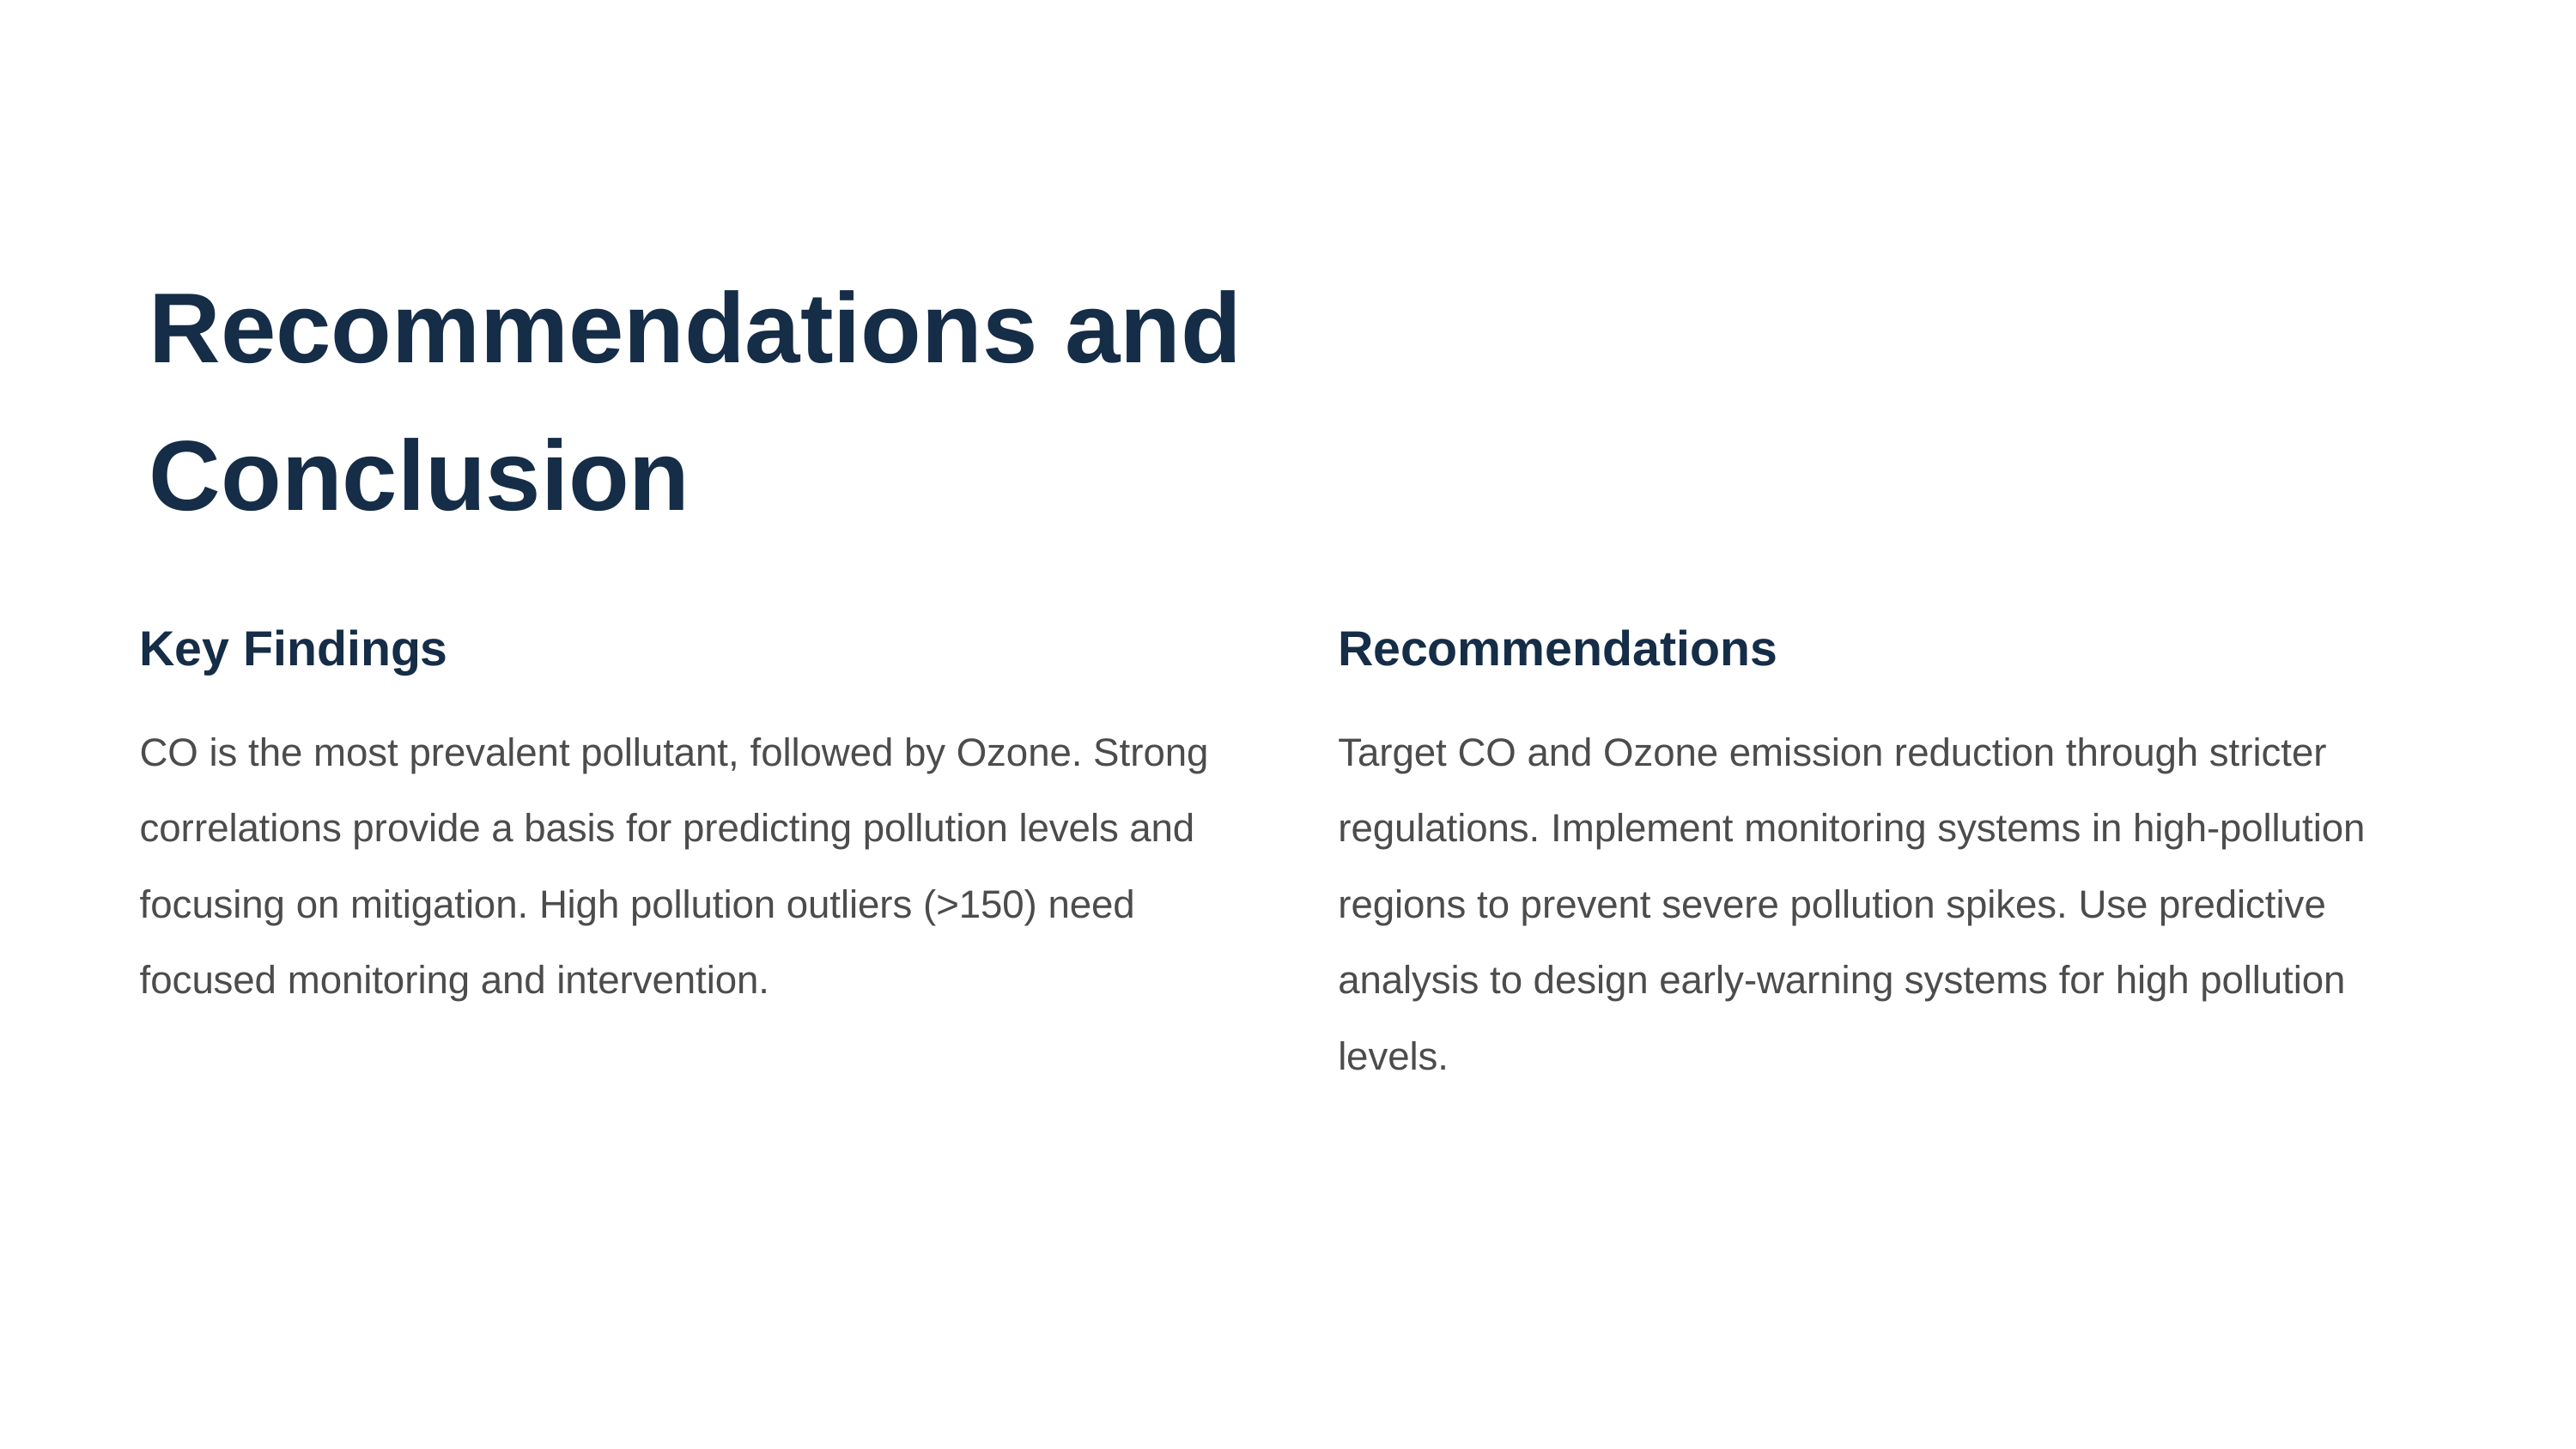

Recommendations and Conclusion
Key Findings
Recommendations
CO is the most prevalent pollutant, followed by Ozone. Strong correlations provide a basis for predicting pollution levels and focusing on mitigation. High pollution outliers (>150) need focused monitoring and intervention.
Target CO and Ozone emission reduction through stricter regulations. Implement monitoring systems in high-pollution regions to prevent severe pollution spikes. Use predictive analysis to design early-warning systems for high pollution levels.